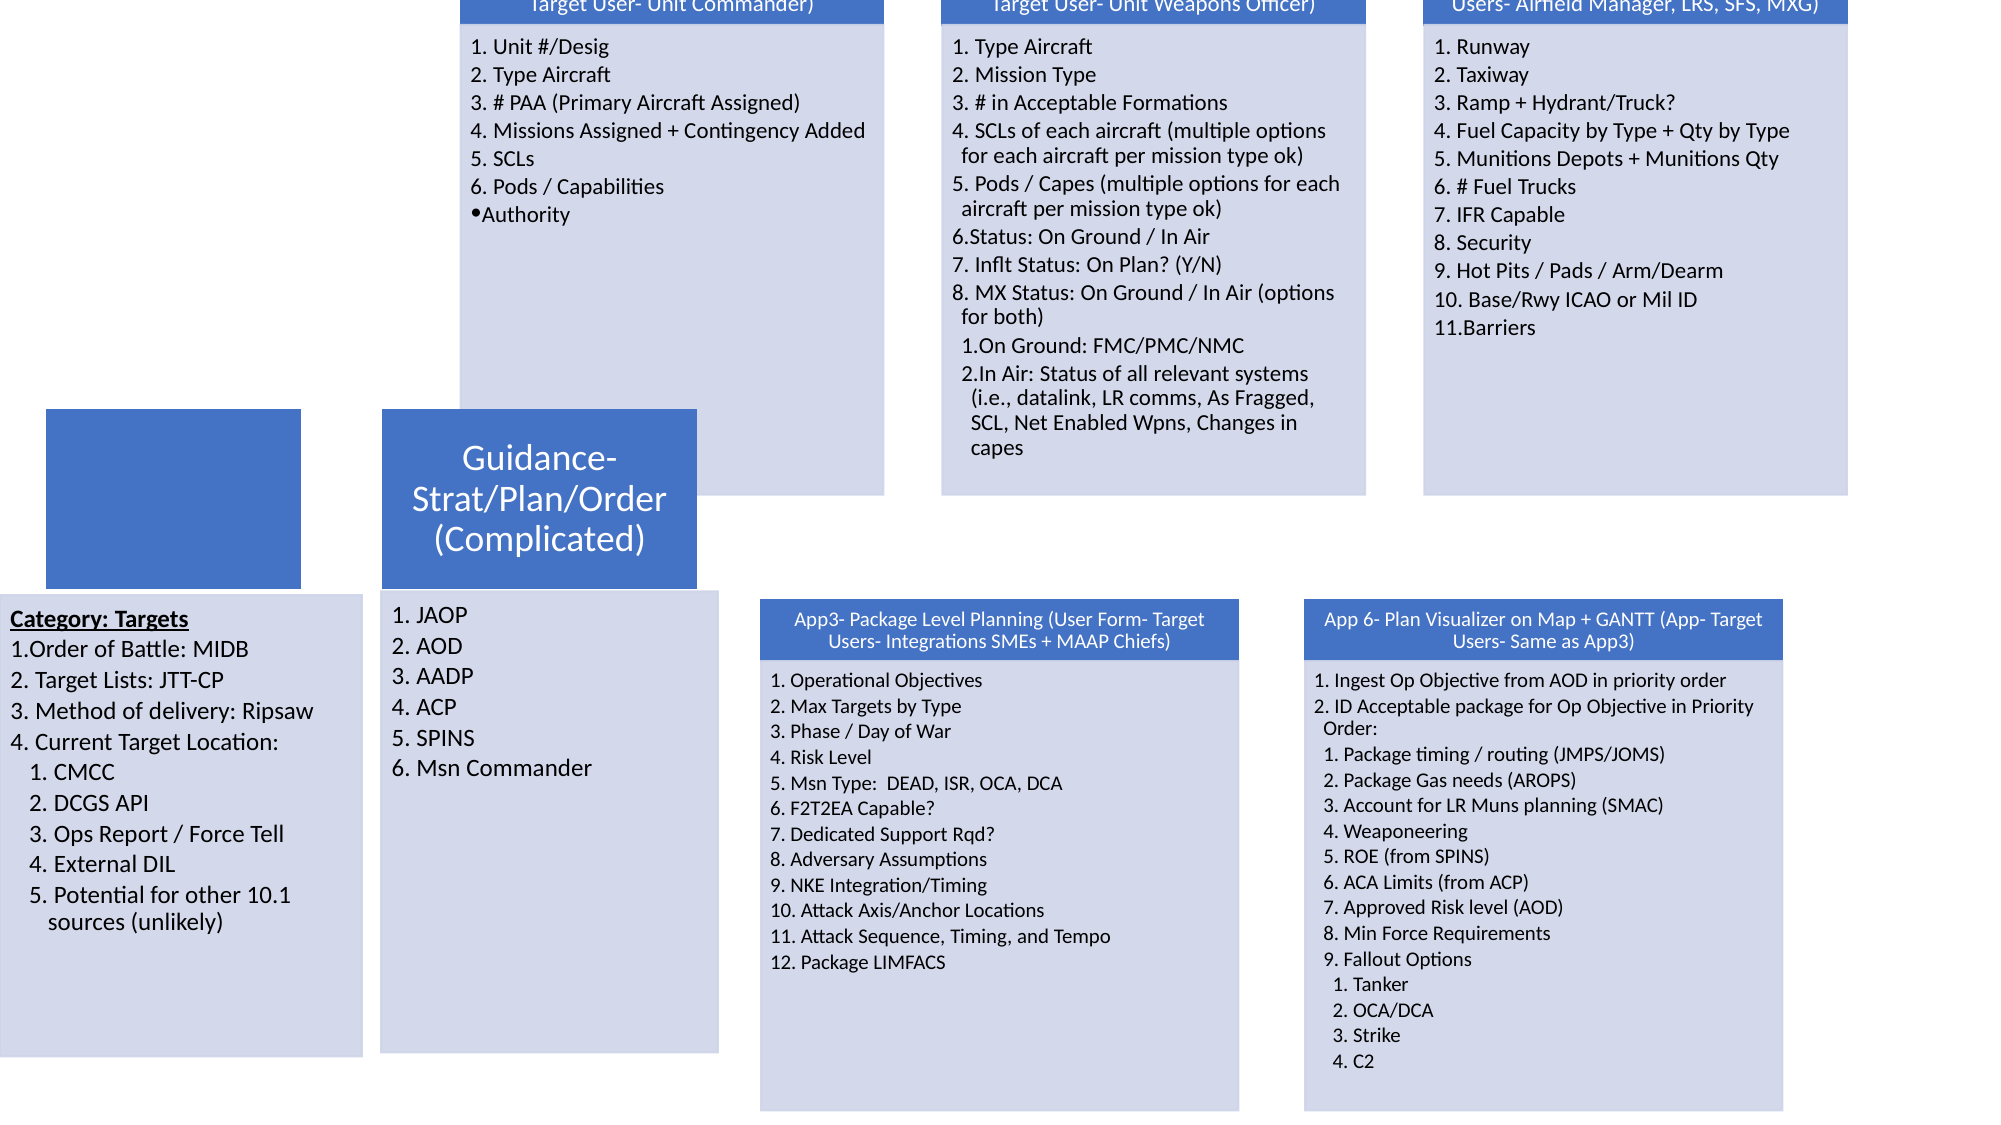

App1- Global Unit FROB (User Form- Target User- Unit Commander)
 Unit #/Desig
 Type Aircraft
 # PAA (Primary Aircraft Assigned)
 Missions Assigned + Contingency Added
 SCLs
 Pods / Capabilities
Authority
App2- Unit Weapons FROB (User Form- Target User- Unit Weapons Officer)
 Type Aircraft
 Mission Type
 # in Acceptable Formations
 SCLs of each aircraft (multiple options for each aircraft per mission type ok)
 Pods / Capes (multiple options for each aircraft per mission type ok)
Status: On Ground / In Air
 Inflt Status: On Plan? (Y/N)
 MX Status: On Ground / In Air (options for both)
On Ground: FMC/PMC/NMC
In Air: Status of all relevant systems (i.e., datalink, LR comms, As Fragged, SCL, Net Enabled Wpns, Changes in capes
App3- Base FROB (User Form- Target Users- Airfield Manager, LRS, SFS, MXG)
 Runway
 Taxiway
 Ramp + Hydrant/Truck?
 Fuel Capacity by Type + Qty by Type
 Munitions Depots + Munitions Qty
 # Fuel Trucks
 IFR Capable
 Security
 Hot Pits / Pads / Arm/Dearm
 Base/Rwy ICAO or Mil ID
Barriers

Category: Targets
Order of Battle: MIDB
 Target Lists: JTT-CP
 Method of delivery: Ripsaw
 Current Target Location:
 CMCC
 DCGS API
 Ops Report / Force Tell
 External DIL
 Potential for other 10.1 sources (unlikely)

Guidance- Strat/Plan/Order (Complicated)
 JAOP
 AOD
 AADP
 ACP
 SPINS
 Msn Commander

App3- Package Level Planning (User Form- Target Users- Integrations SMEs + MAAP Chiefs)
 Operational Objectives
 Max Targets by Type
 Phase / Day of War
 Risk Level
 Msn Type:  DEAD, ISR, OCA, DCA
 F2T2EA Capable?
 Dedicated Support Rqd?
 Adversary Assumptions
 NKE Integration/Timing
 Attack Axis/Anchor Locations
 Attack Sequence, Timing, and Tempo
 Package LIMFACS
App 6- Plan Visualizer on Map + GANTT (App- Target Users- Same as App3)
 Ingest Op Objective from AOD in priority order
 ID Acceptable package for Op Objective in Priority Order:
 Package timing / routing (JMPS/JOMS)
 Package Gas needs (AROPS)
 Account for LR Muns planning (SMAC)
 Weaponeering
 ROE (from SPINS)
 ACA Limits (from ACP)
 Approved Risk level (AOD)
 Min Force Requirements
 Fallout Options
 Tanker
 OCA/DCA
 Strike
 C2